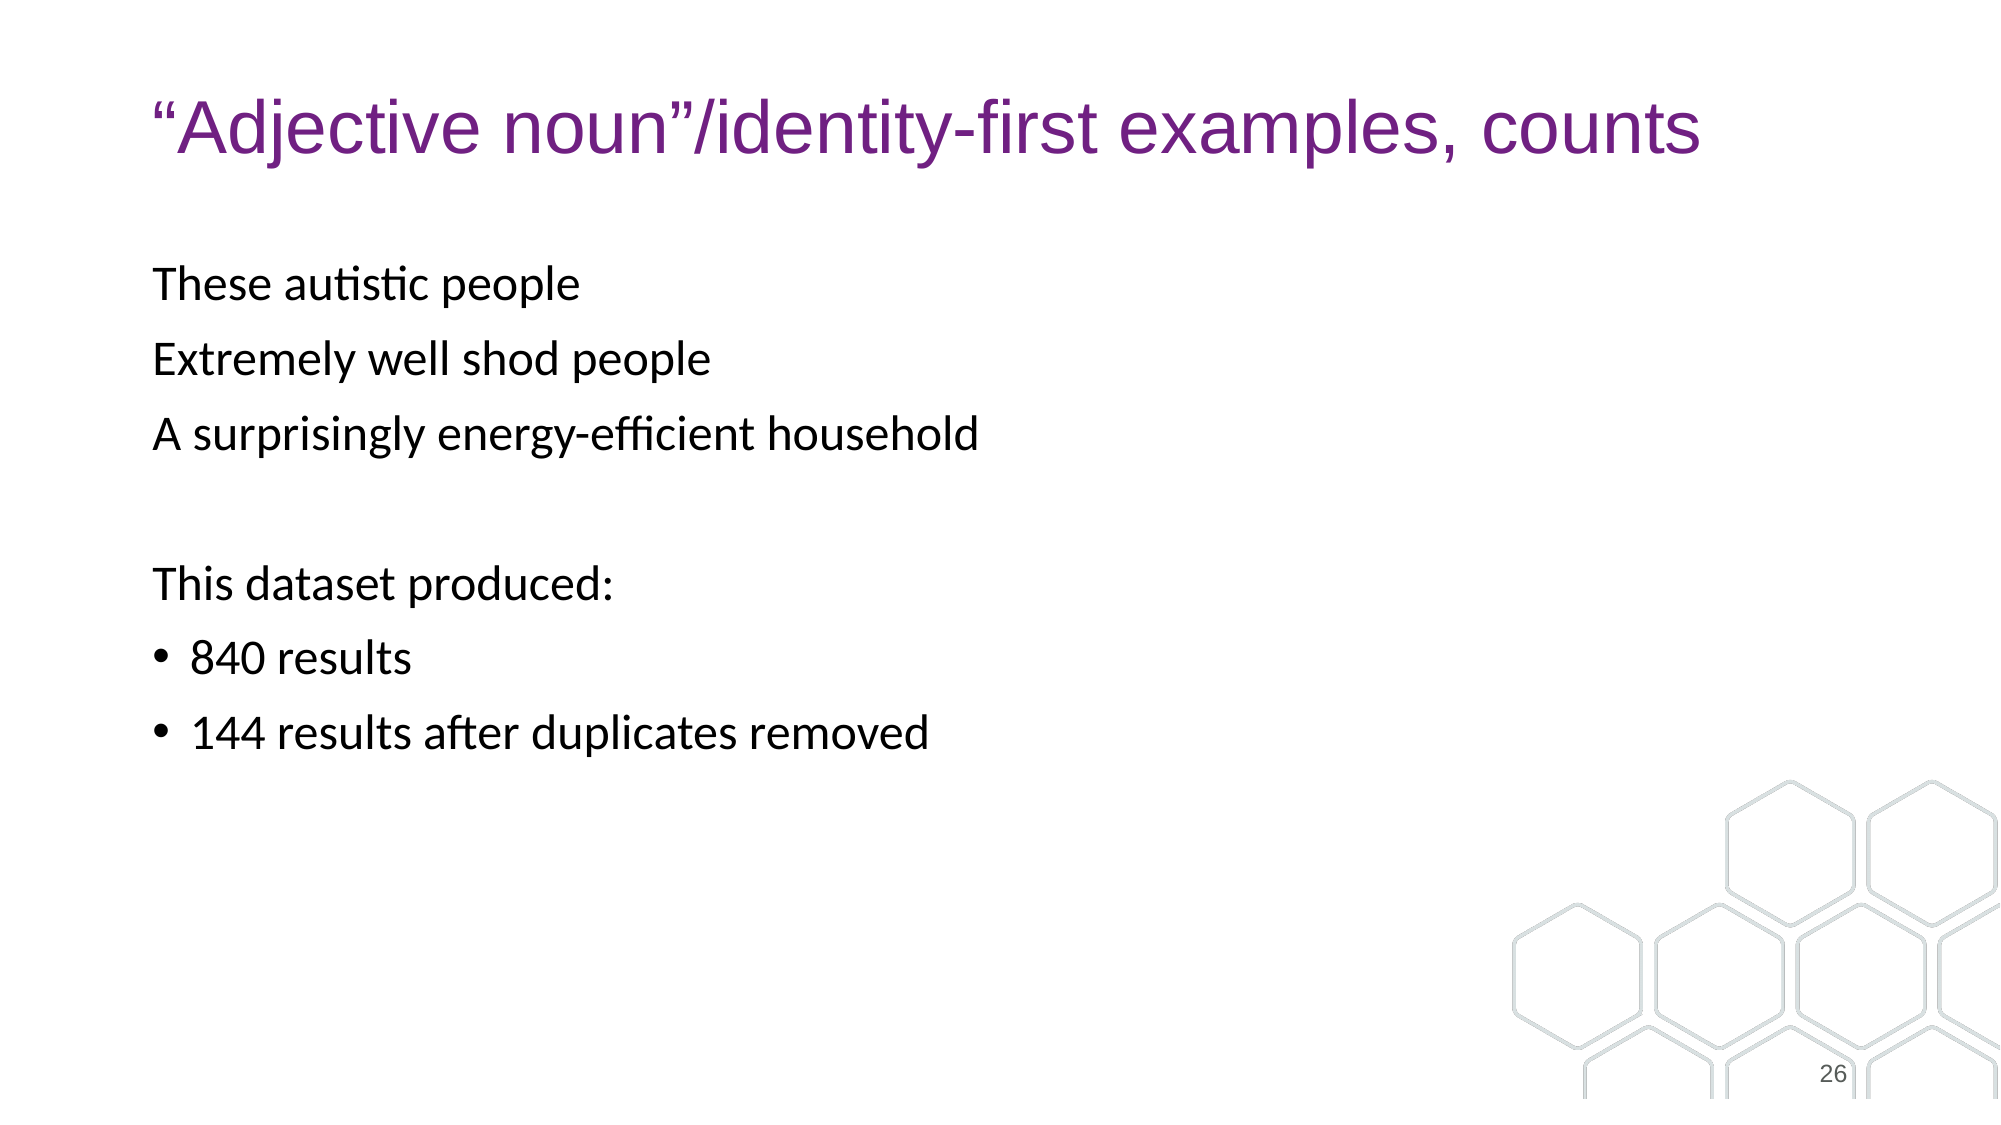

# “Adjective noun”/identity-first examples, counts
These autistic people
Extremely well shod people
A surprisingly energy-efficient household

This dataset produced:
840 results
144 results after duplicates removed
26